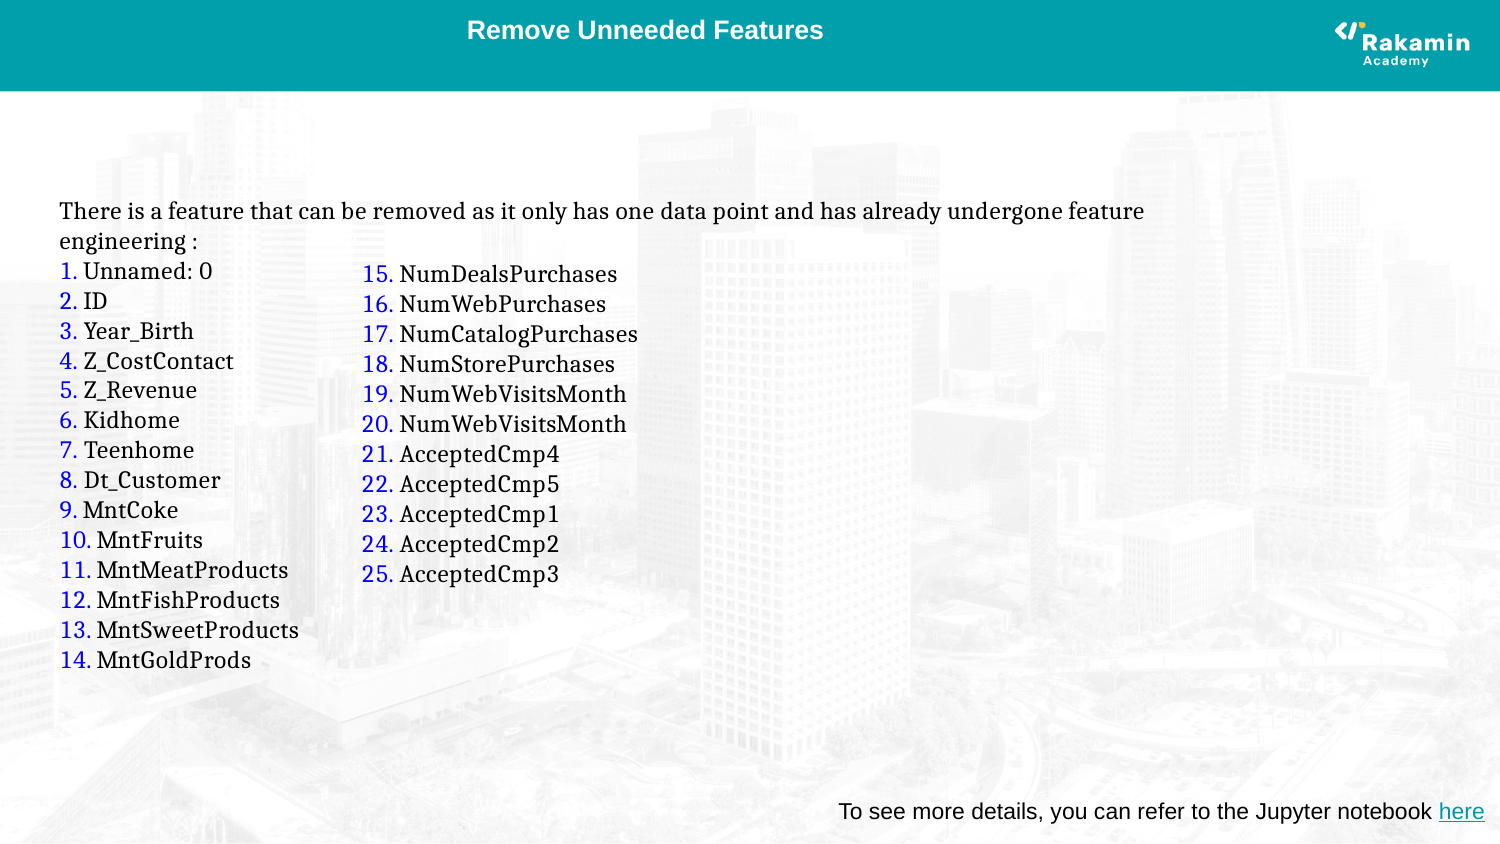

# Remove Unneeded Features
There is a feature that can be removed as it only has one data point and has already undergone feature engineering :
1. Unnamed: 0
2. ID
3. Year_Birth
4. Z_CostContact
5. Z_Revenue
6. Kidhome
7. Teenhome
8. Dt_Customer
9. MntCoke
10. MntFruits
11. MntMeatProducts
12. MntFishProducts
13. MntSweetProducts
14. MntGoldProds

15. NumDealsPurchases
16. NumWebPurchases
17. NumCatalogPurchases
18. NumStorePurchases
19. NumWebVisitsMonth
20. NumWebVisitsMonth
21. AcceptedCmp4
22. AcceptedCmp5
23. AcceptedCmp1
24. AcceptedCmp2
25. AcceptedCmp3
To see more details, you can refer to the Jupyter notebook here